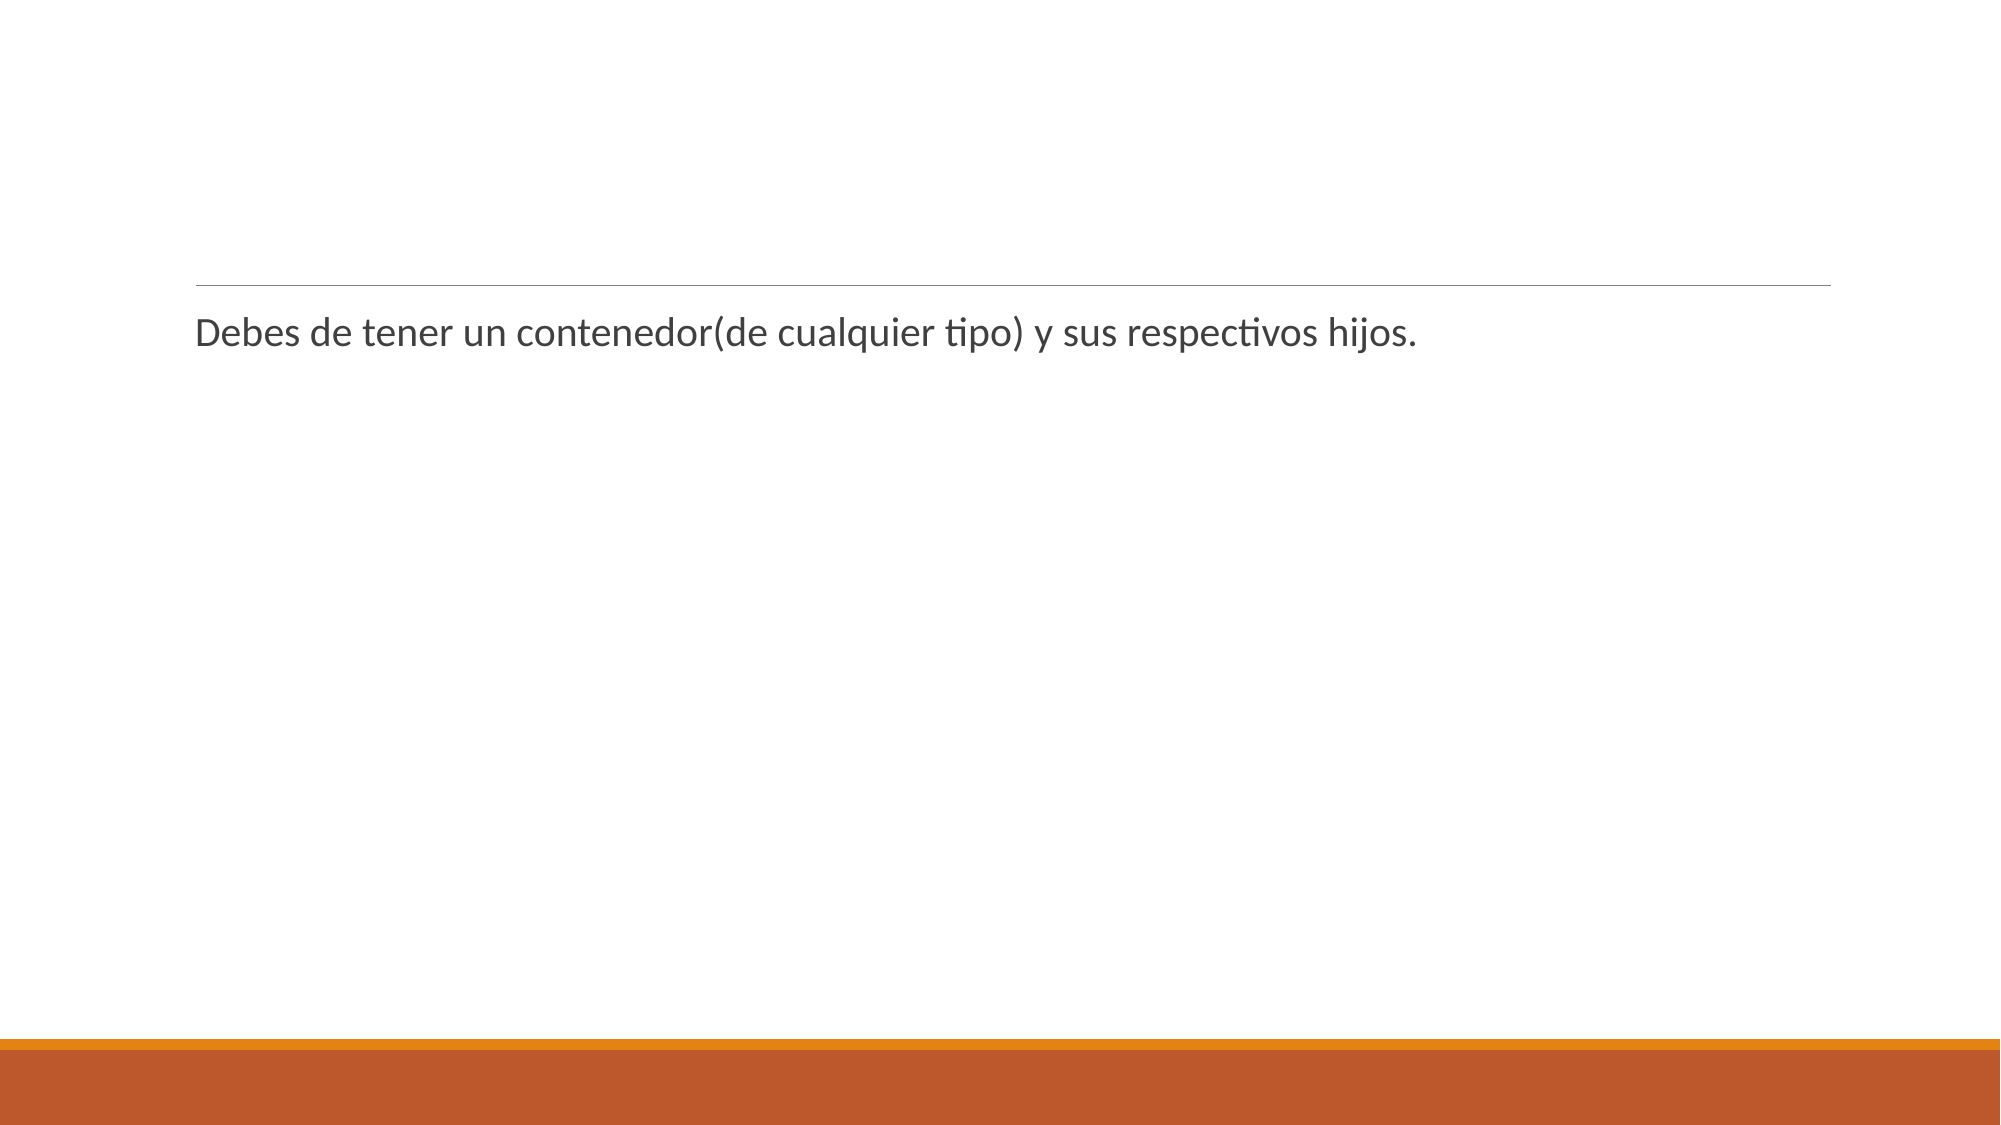

#
Debes de tener un contenedor(de cualquier tipo) y sus respectivos hijos.